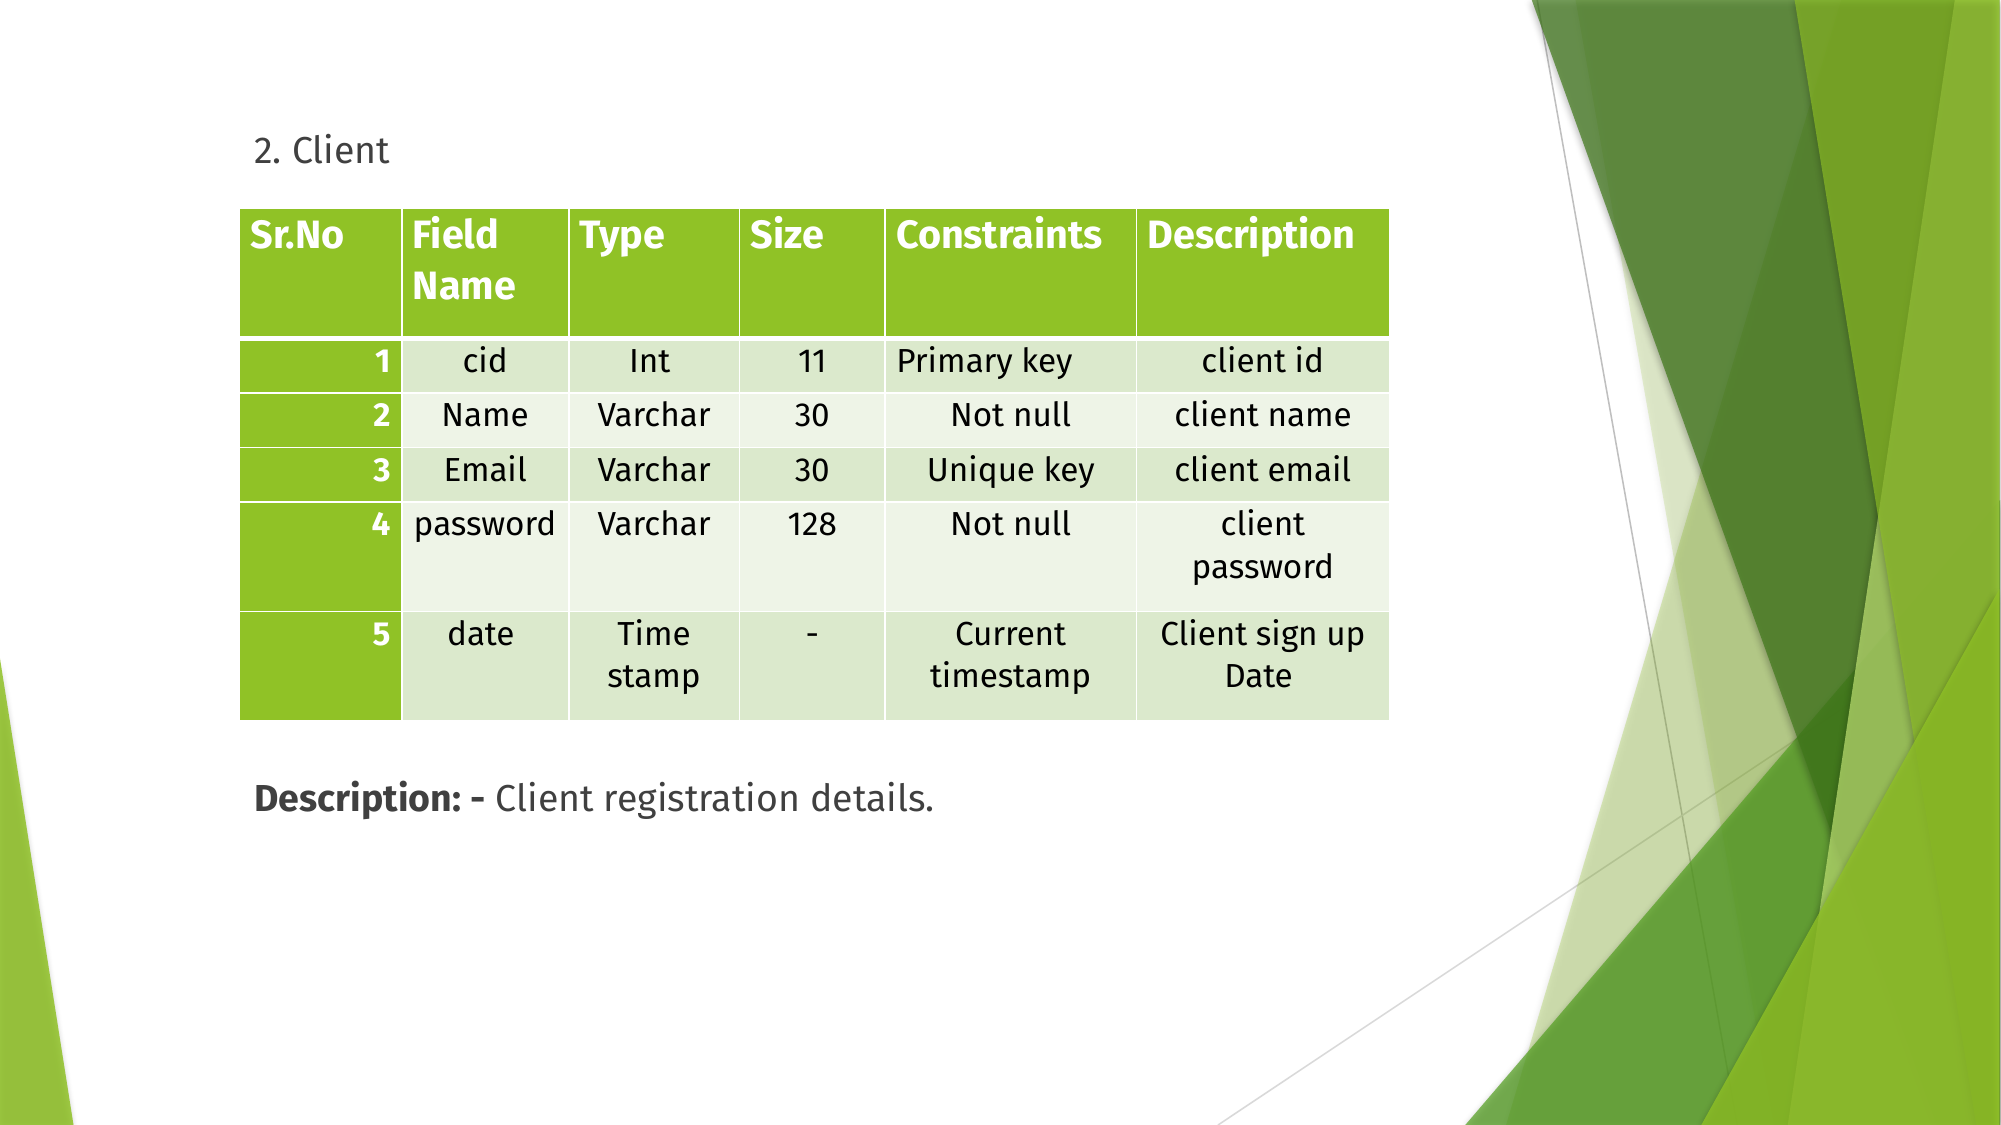

2. Client

| Sr.No | Field Name | Type | Size | Constraints | Description |
| --- | --- | --- | --- | --- | --- |
| 1 | cid | Int | 11 | Primary key | client id |
| 2 | Name | Varchar | 30 | Not null | client name |
| 3 | Email | Varchar | 30 | Unique key | client email |
| 4 | password | Varchar | 128 | Not null | client password |
| 5 | date | Time stamp | - | Current timestamp | Client sign up Date |
Description: - Client registration details.